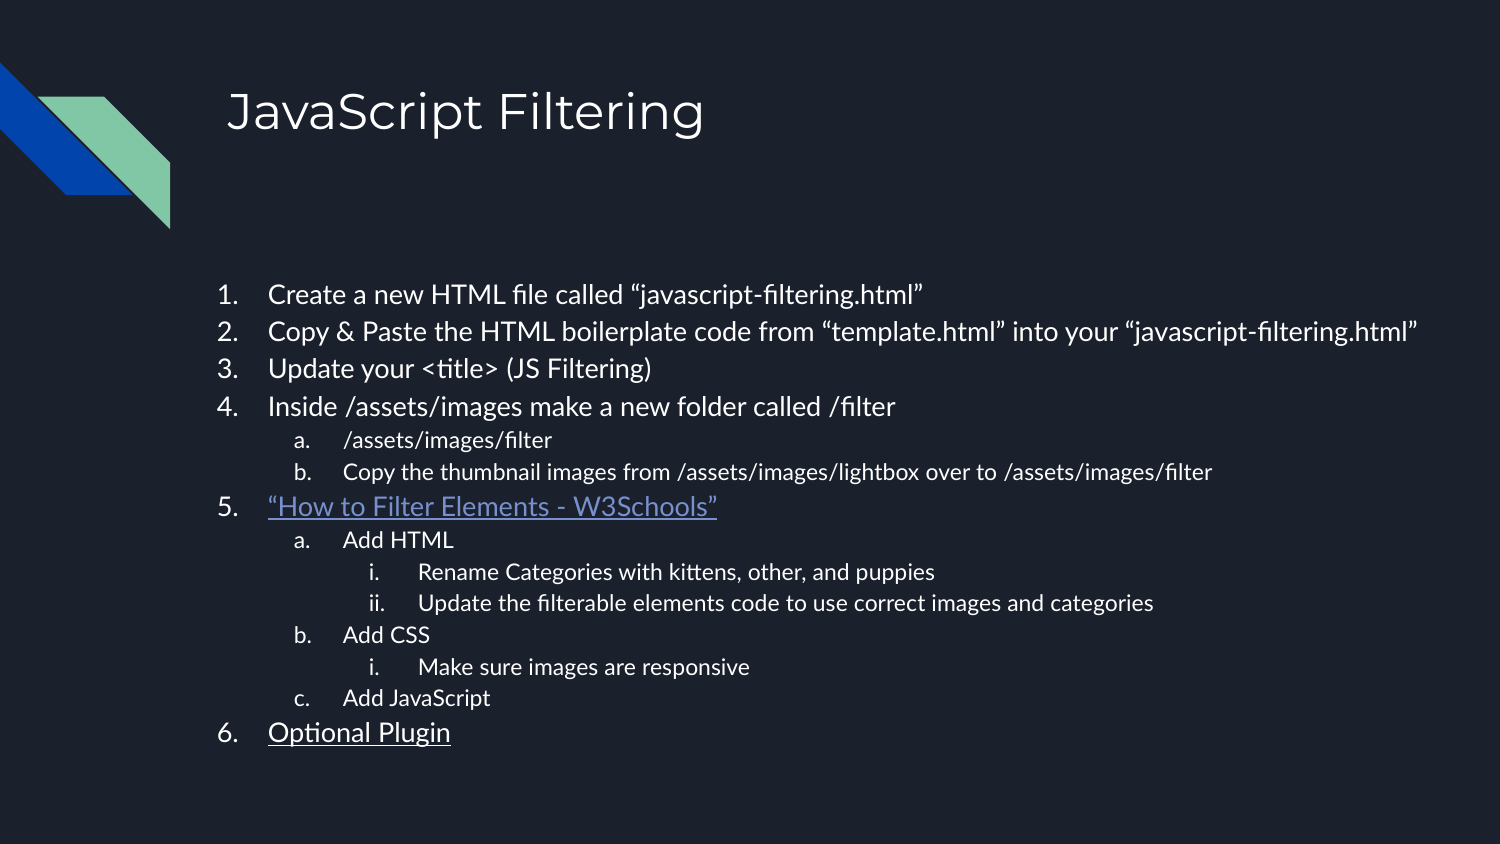

# JavaScript Filtering
Create a new HTML file called “javascript-filtering.html”
Copy & Paste the HTML boilerplate code from “template.html” into your “javascript-filtering.html”
Update your <title> (JS Filtering)
Inside /assets/images make a new folder called /filter
/assets/images/filter
Copy the thumbnail images from /assets/images/lightbox over to /assets/images/filter
“How to Filter Elements - W3Schools”
Add HTML
Rename Categories with kittens, other, and puppies
Update the filterable elements code to use correct images and categories
Add CSS
Make sure images are responsive
Add JavaScript
Optional Plugin